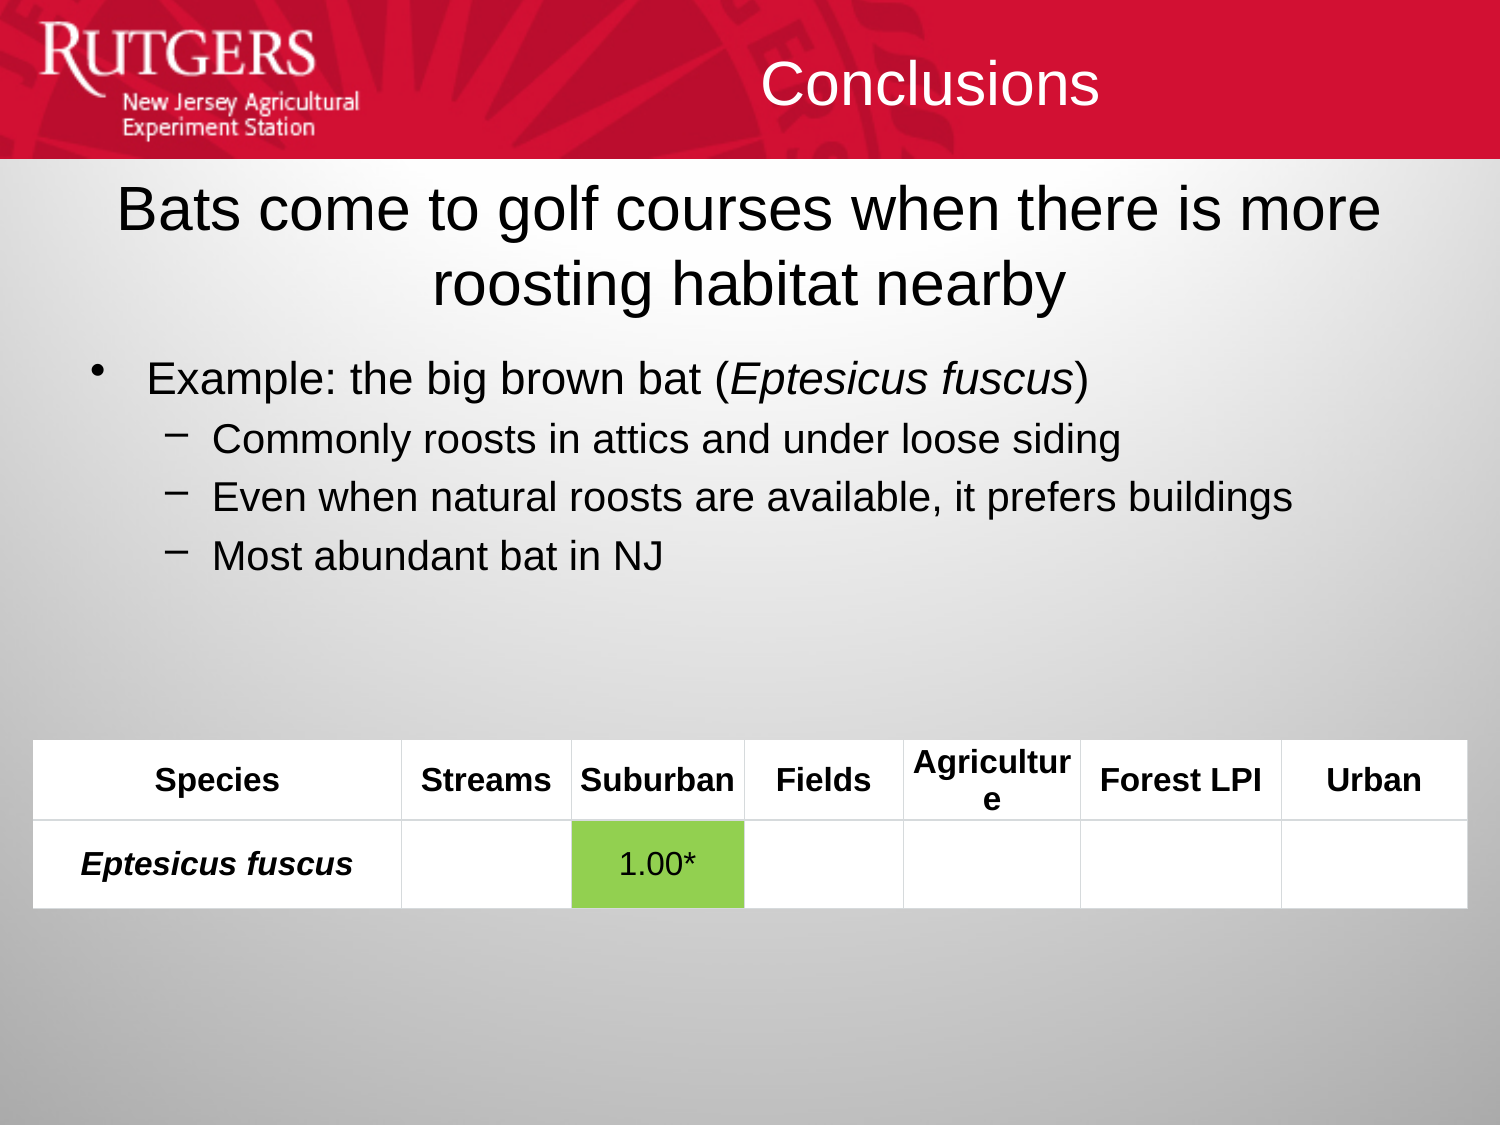

Conclusions
# Bats come to golf courses when there is more roosting habitat nearby
Example: the big brown bat (Eptesicus fuscus)
Commonly roosts in attics and under loose siding
Even when natural roosts are available, it prefers buildings
Most abundant bat in NJ
| Species | Streams | Suburban | Fields | Agriculture | Forest LPI | Urban |
| --- | --- | --- | --- | --- | --- | --- |
| Eptesicus fuscus |  | 1.00\* |  |  |  |  |